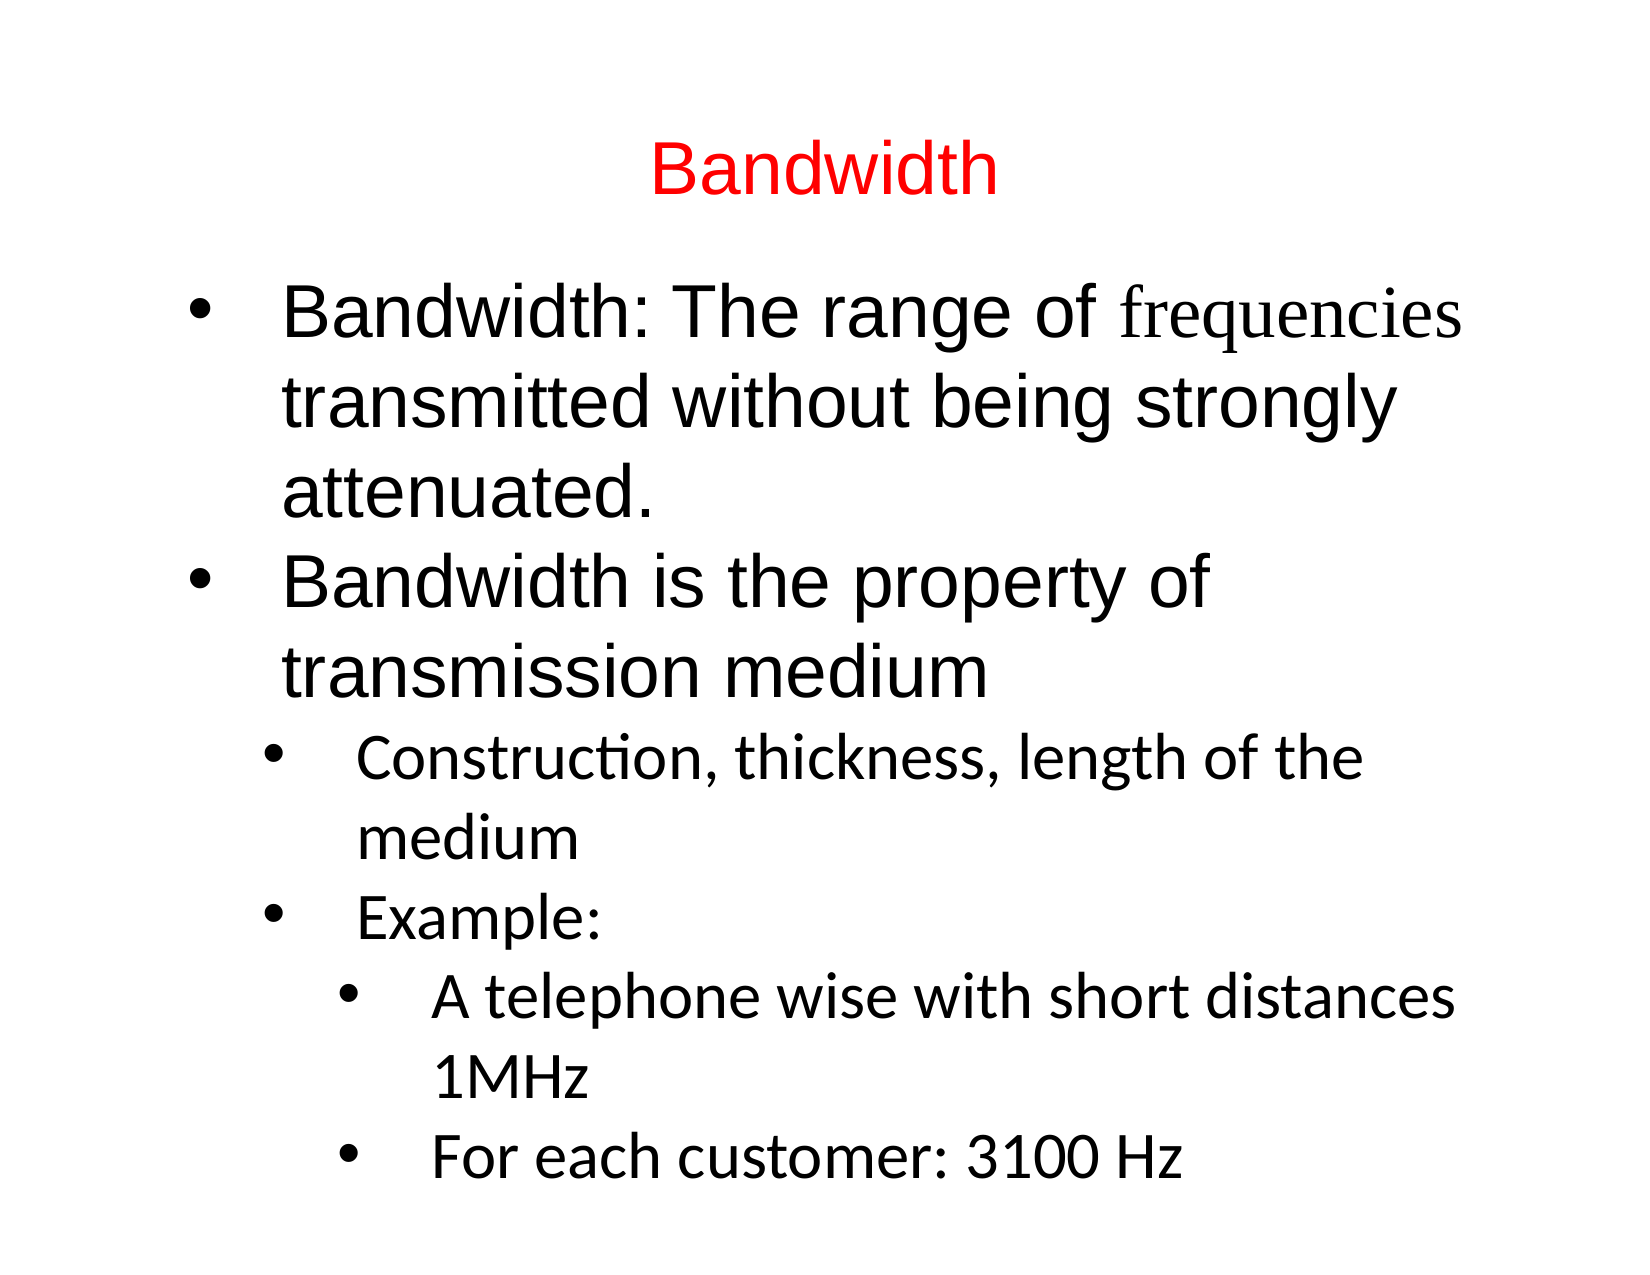

# Bandwidth
Bandwidth: The range of frequencies transmitted without being strongly attenuated.
Bandwidth is the property of transmission medium
Construction, thickness, length of the medium
Example:
A telephone wise with short distances 1MHz
For each customer: 3100 Hz